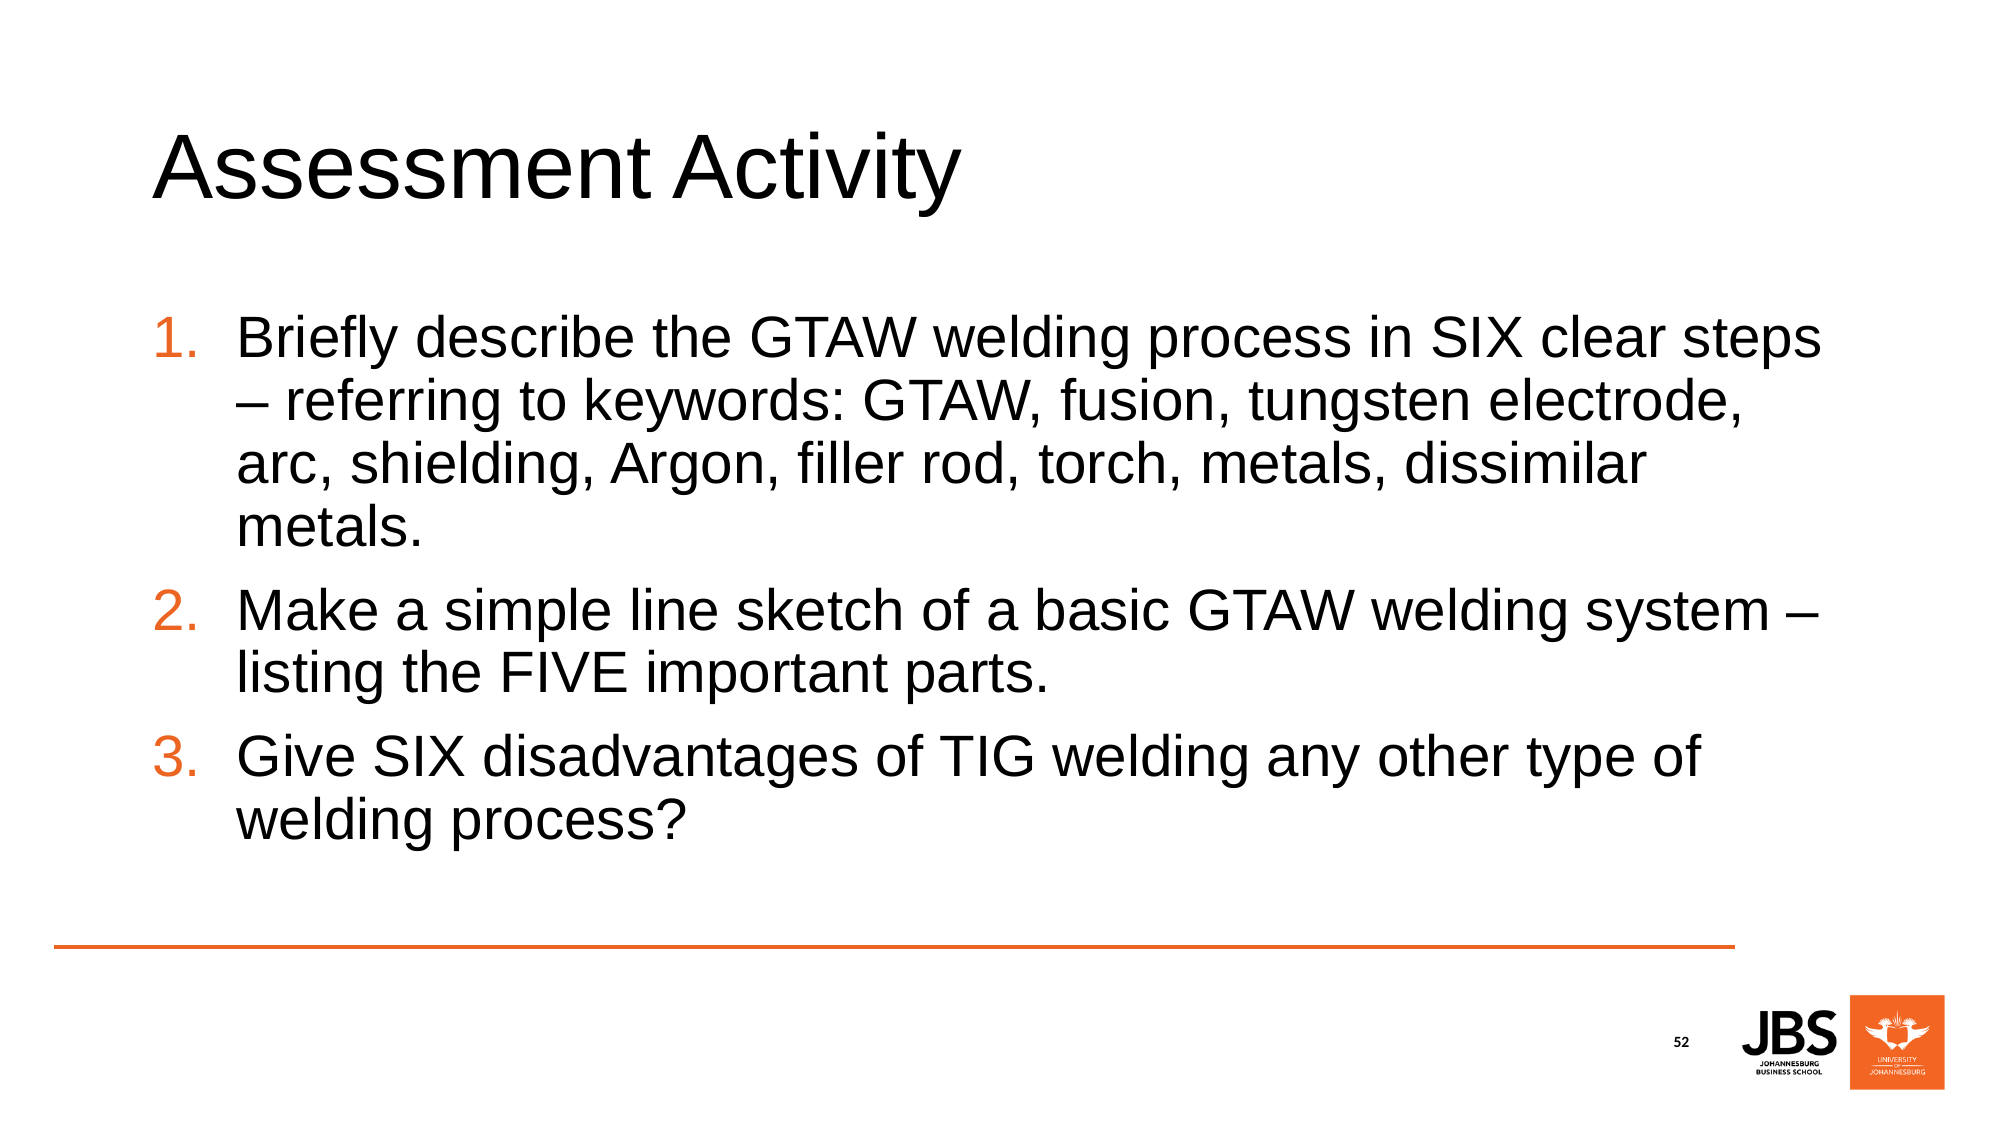

# Assessment Activity
Briefly describe the GTAW welding process in SIX clear steps – referring to keywords: GTAW, fusion, tungsten electrode, arc, shielding, Argon, filler rod, torch, metals, dissimilar metals.
Make a simple line sketch of a basic GTAW welding system – listing the FIVE important parts.
Give SIX disadvantages of TIG welding any other type of welding process?